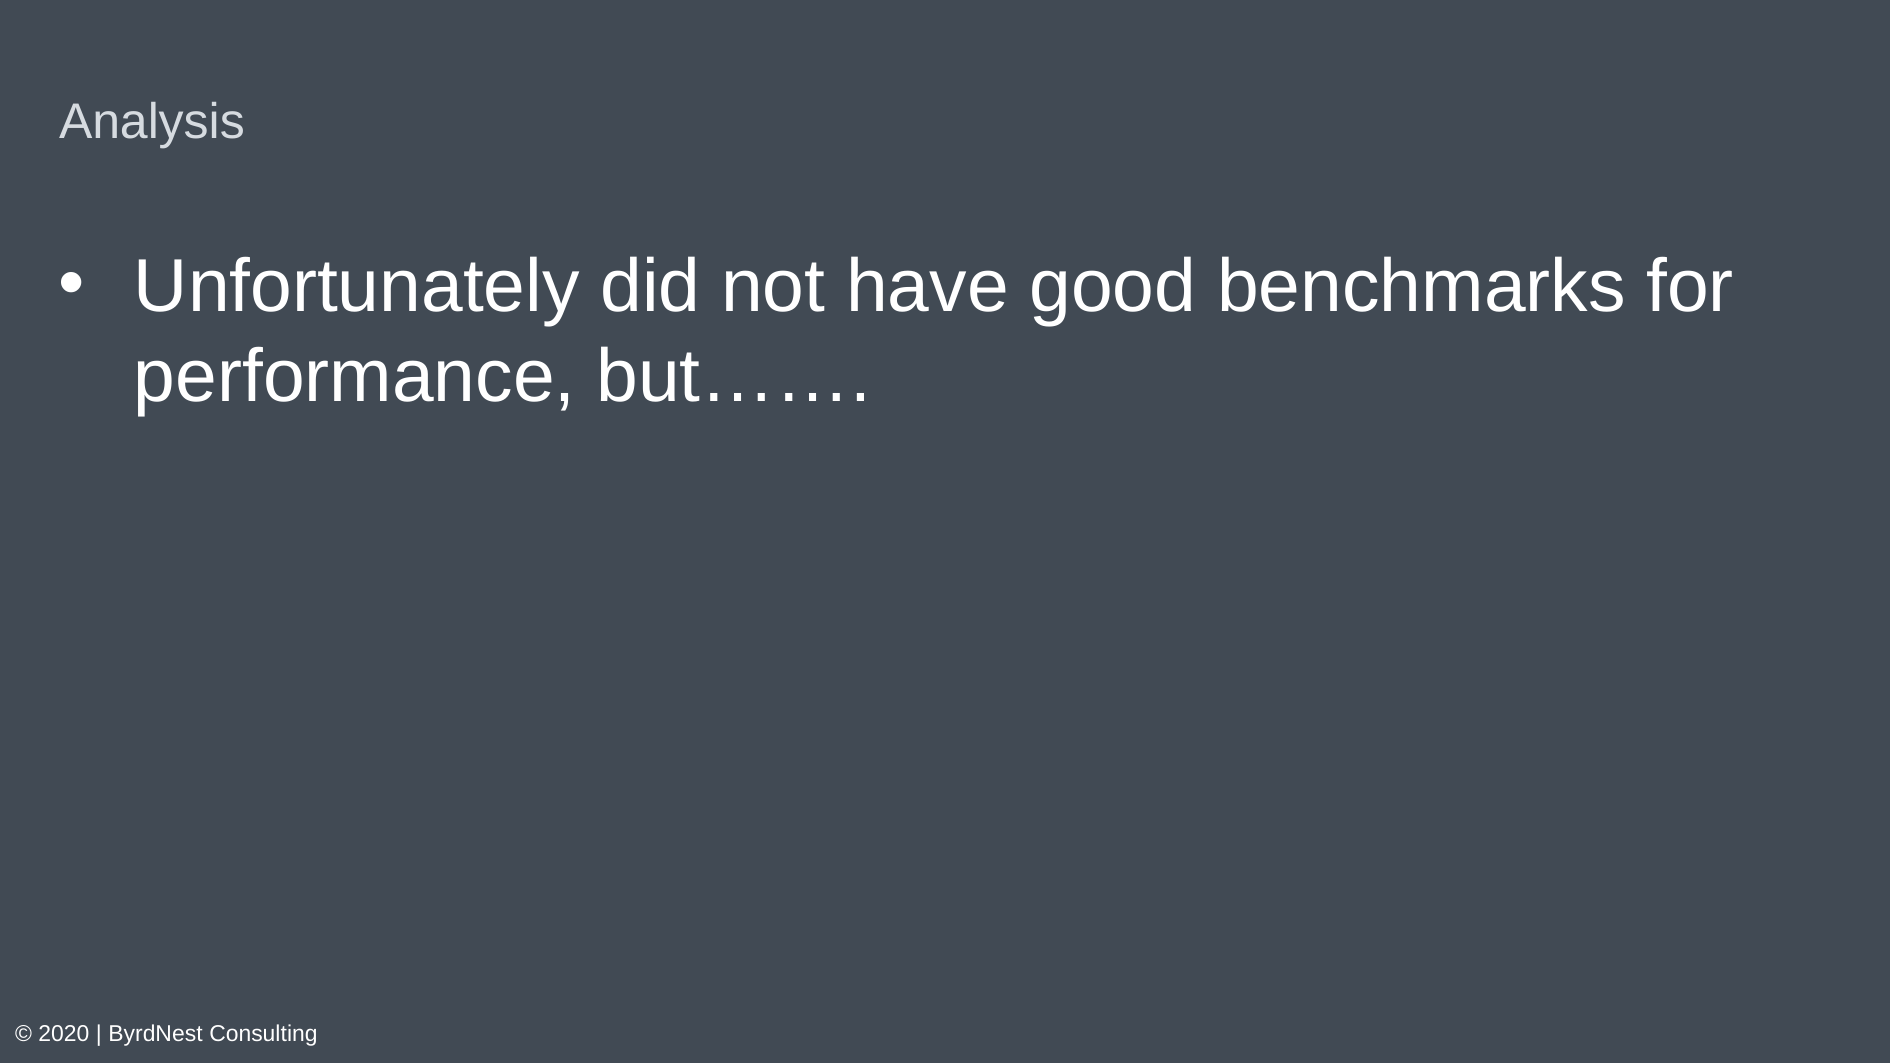

# Analysis
Unfortunately did not have good benchmarks for performance, but…….
© 2020 | ByrdNest Consulting